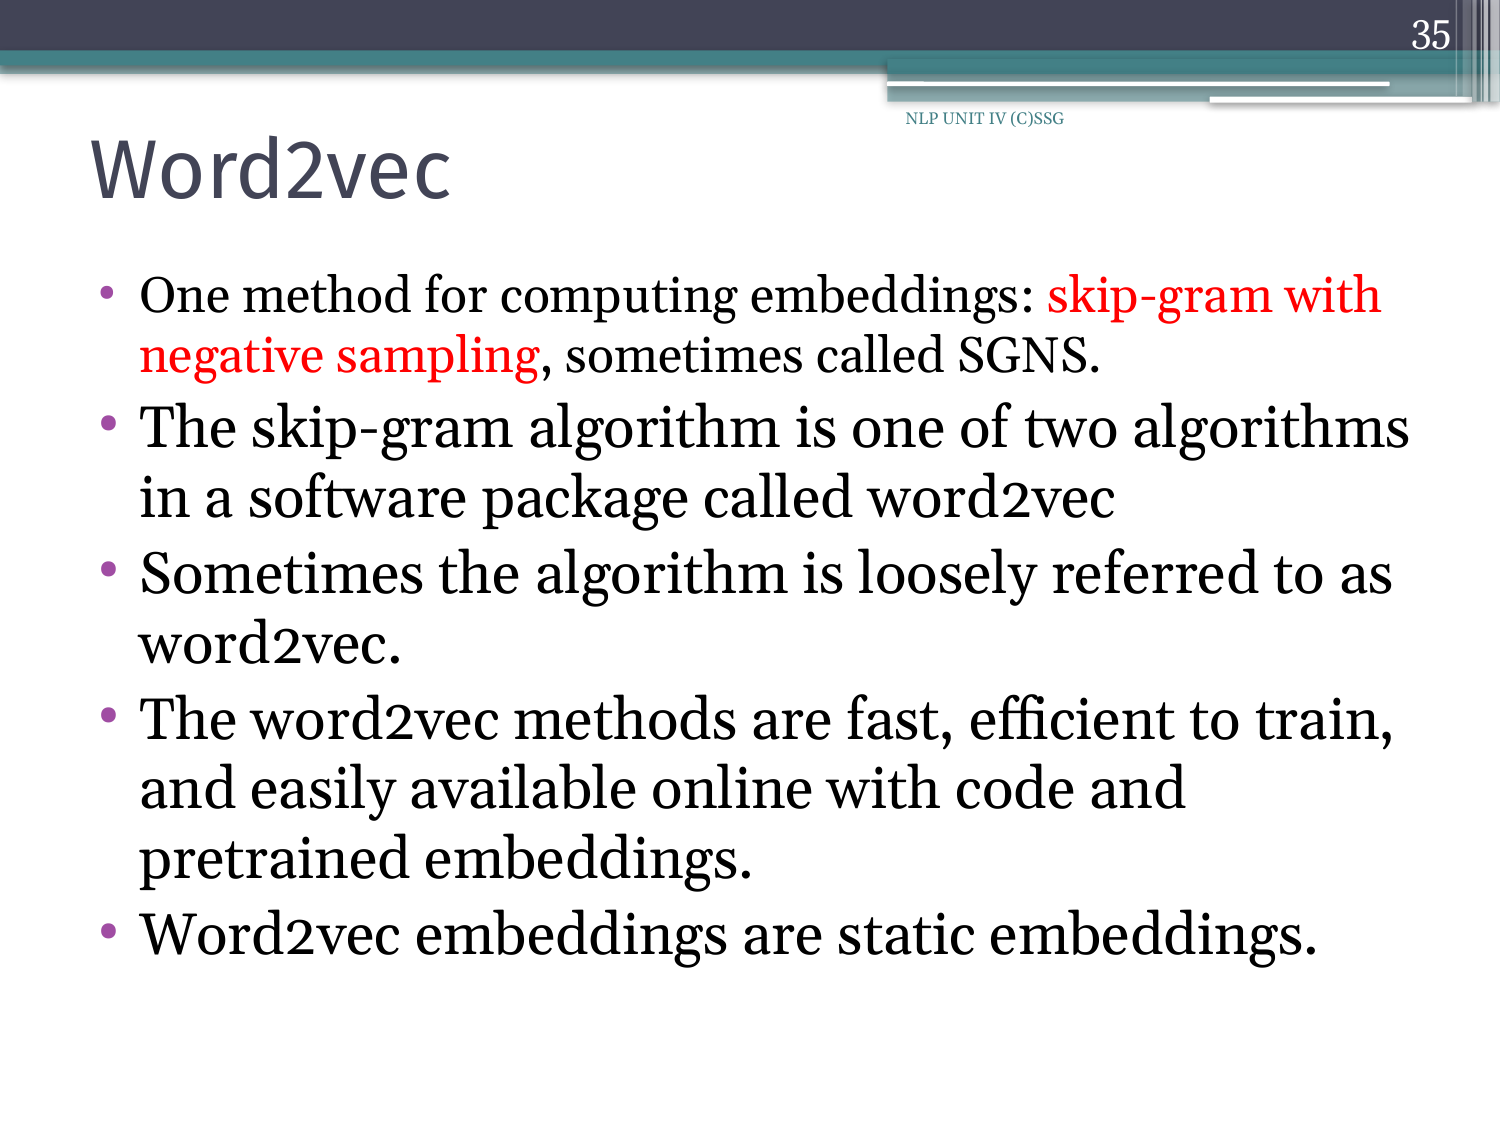

35
# Word2vec
NLP UNIT IV (C)SSG
One method for computing embeddings: skip-gram with negative sampling, sometimes called SGNS.
The skip-gram algorithm is one of two algorithms in a software package called word2vec
Sometimes the algorithm is loosely referred to as word2vec.
The word2vec methods are fast, efficient to train, and easily available online with code and pretrained embeddings.
Word2vec embeddings are static embeddings.